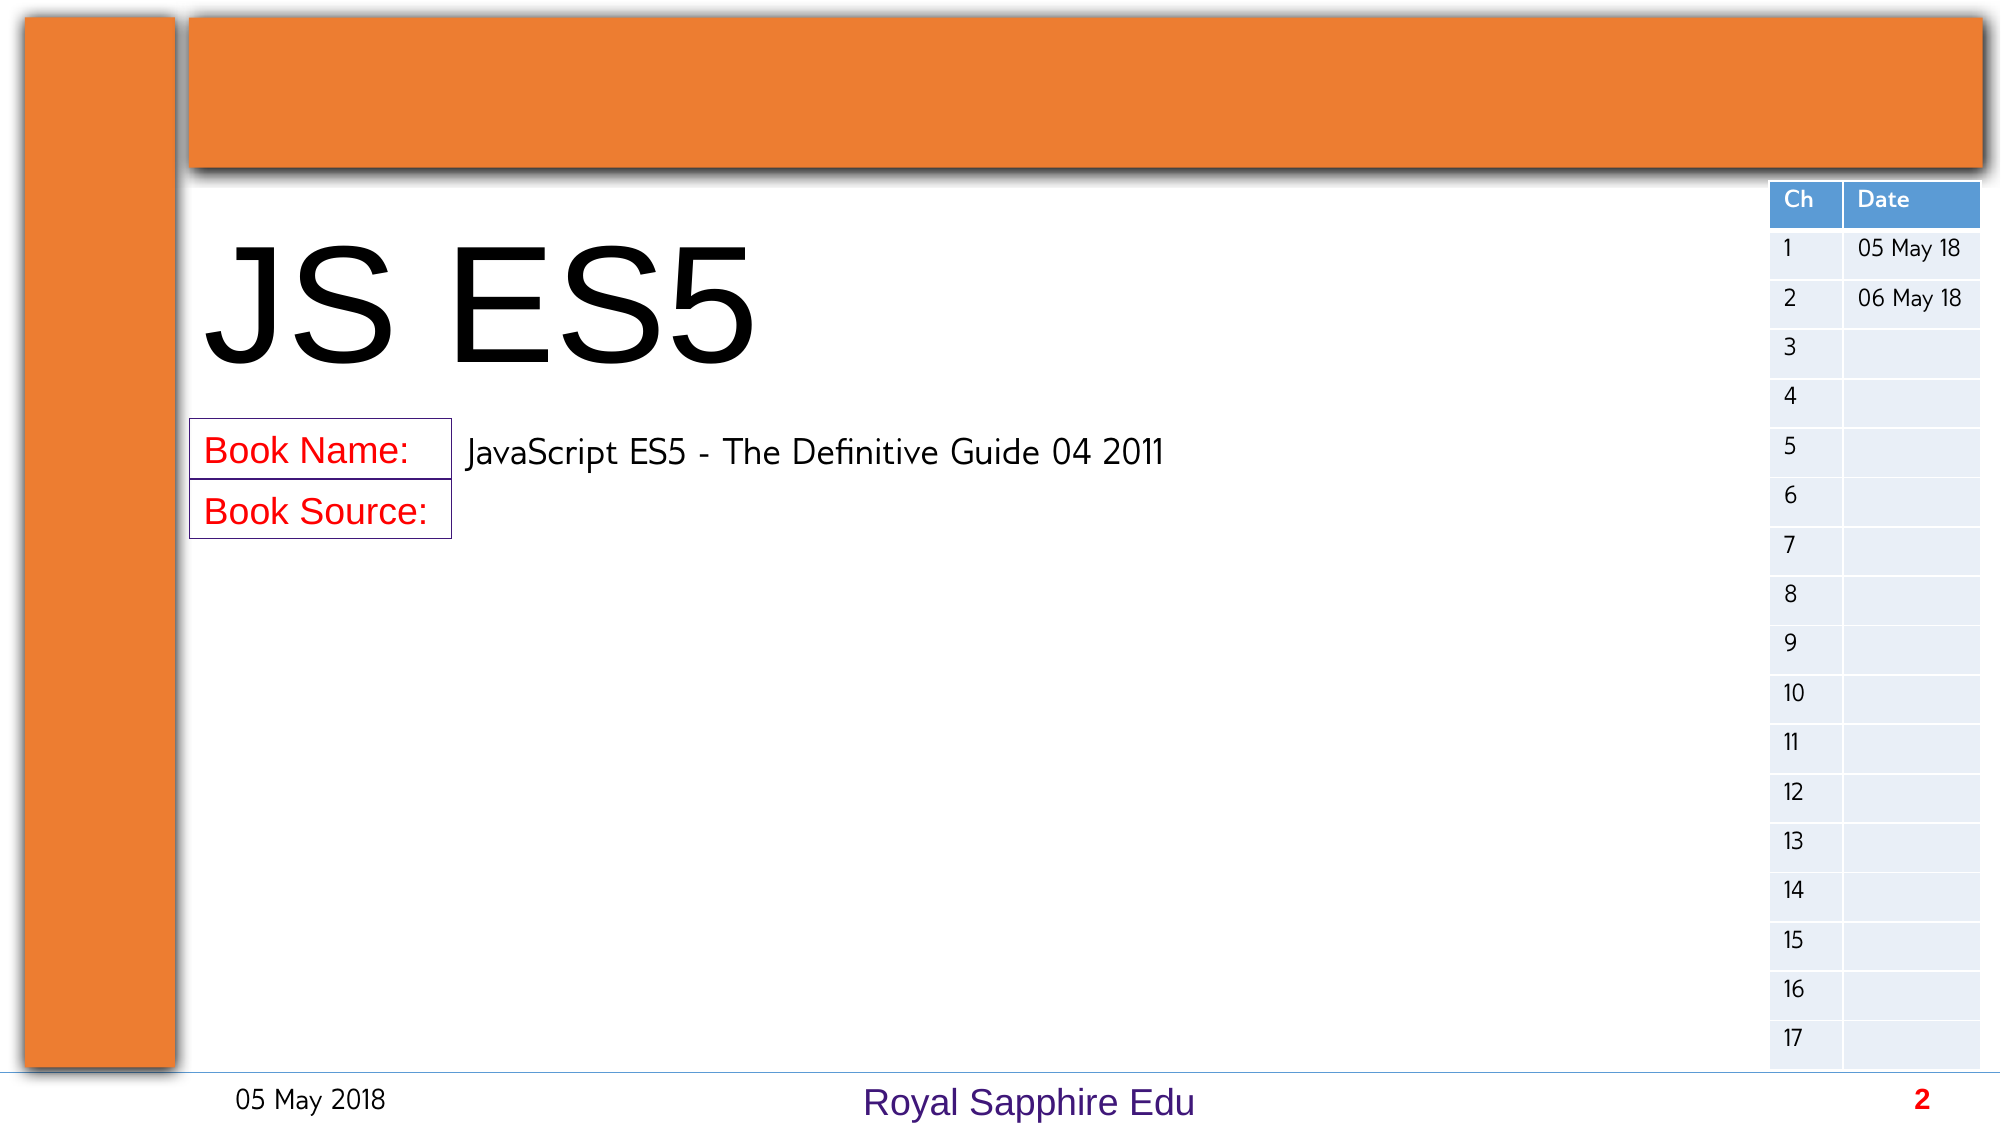

JS ES5
| Ch | Date |
| --- | --- |
| 1 | 05 May 18 |
| 2 | 06 May 18 |
| 3 |  |
| 4 |  |
| 5 |  |
| 6 |  |
| 7 |  |
| 8 |  |
| 9 |  |
| 10 |  |
| 11 |  |
| 12 |  |
| 13 |  |
| 14 |  |
| 15 |  |
| 16 |  |
| 17 |  |
JavaScript ES5 - The Definitive Guide 04 2011

05 May 2018
2